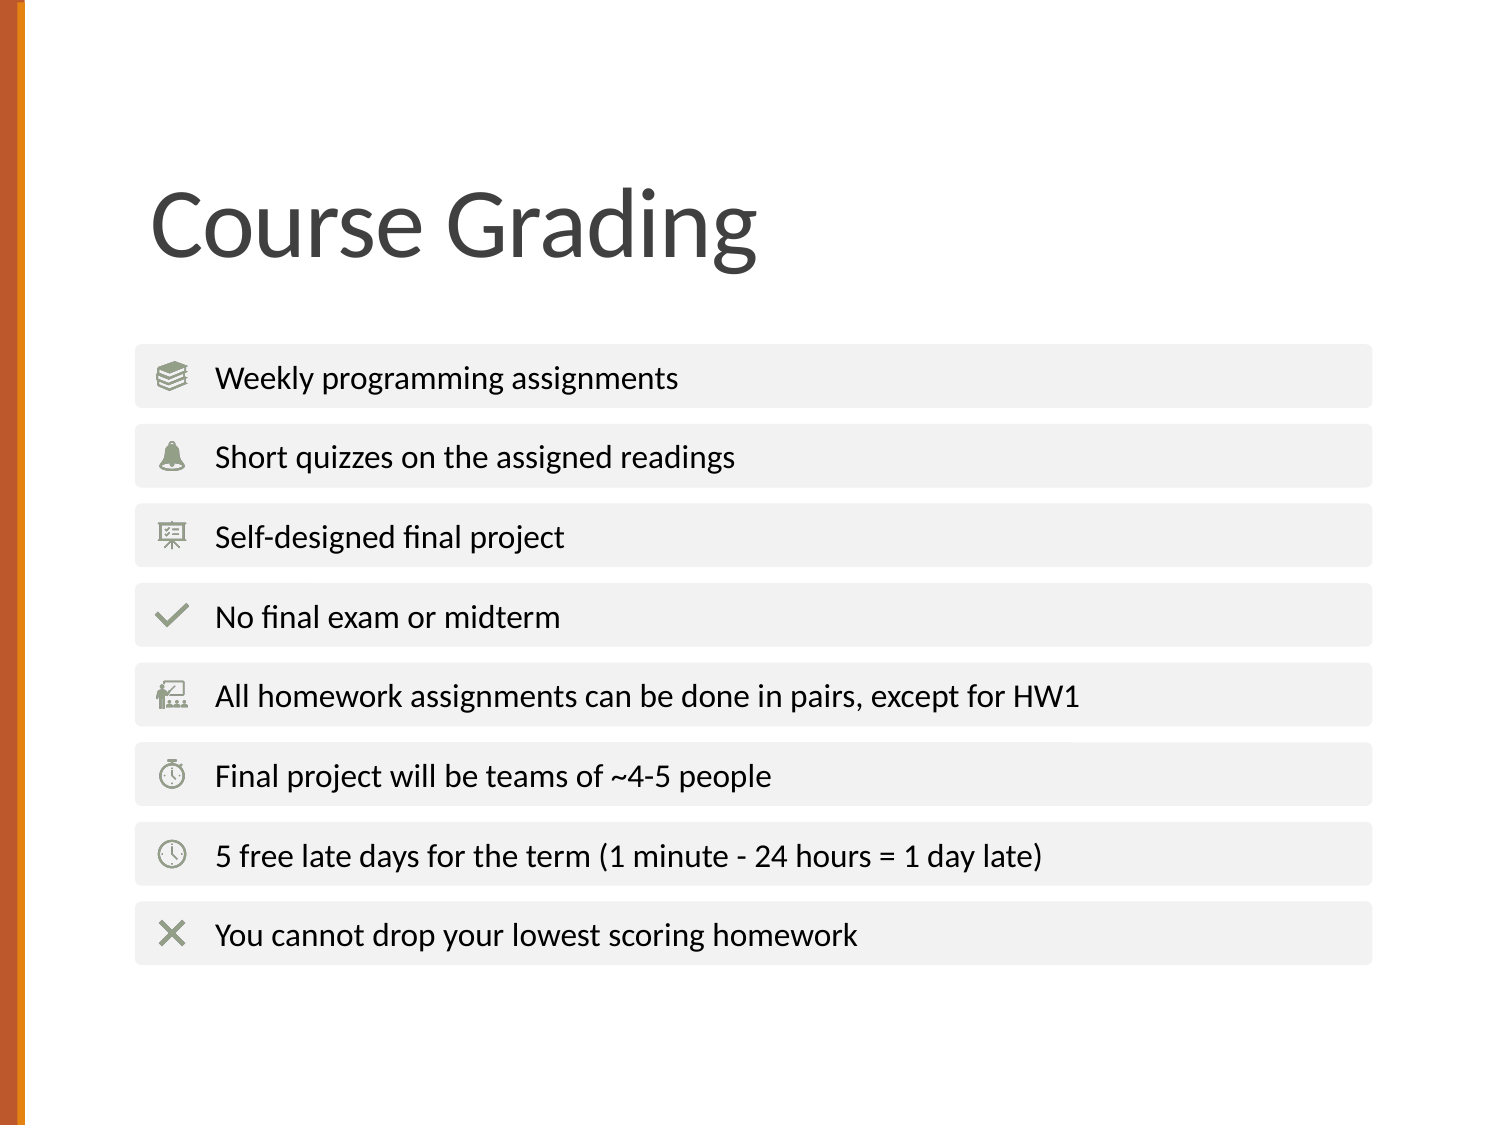

# Course Grading
Weekly programming assignments
Short quizzes on the assigned readings
Self-designed final project
No final exam or midterm
All homework assignments can be done in pairs, except for HW1
Final project will be teams of ~4-5 people
5 free late days for the term (1 minute - 24 hours = 1 day late)
You cannot drop your lowest scoring homework
15